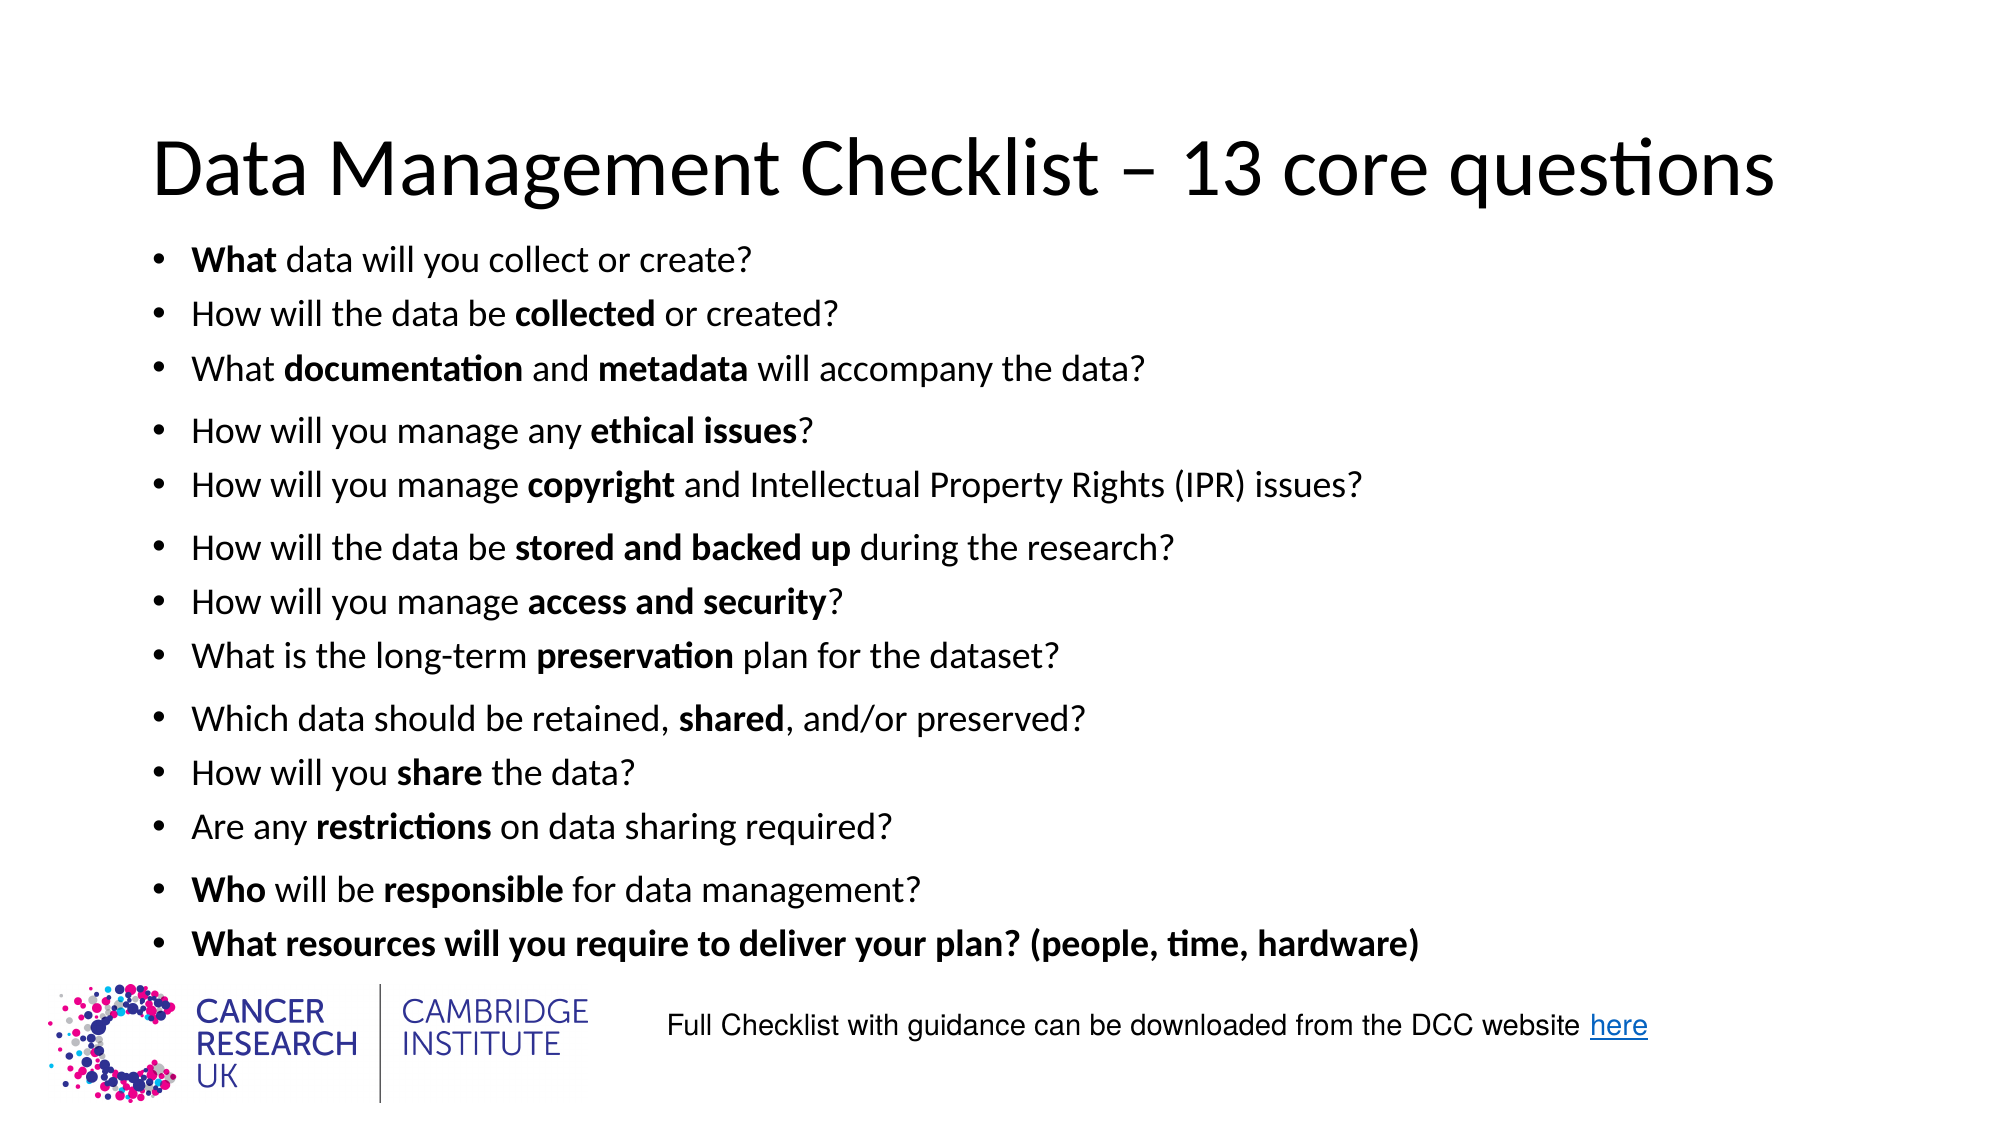

# Data Management Checklist – 13 core questions
What data will you collect or create?
How will the data be collected or created?
What documentation and metadata will accompany the data?
How will you manage any ethical issues?
How will you manage copyright and Intellectual Property Rights (IPR) issues?
How will the data be stored and backed up during the research?
How will you manage access and security?
What is the long-term preservation plan for the dataset?
Which data should be retained, shared, and/or preserved?
How will you share the data?
Are any restrictions on data sharing required?
Who will be responsible for data management?
What resources will you require to deliver your plan? (people, time, hardware)
Full Checklist with guidance can be downloaded from the DCC website here